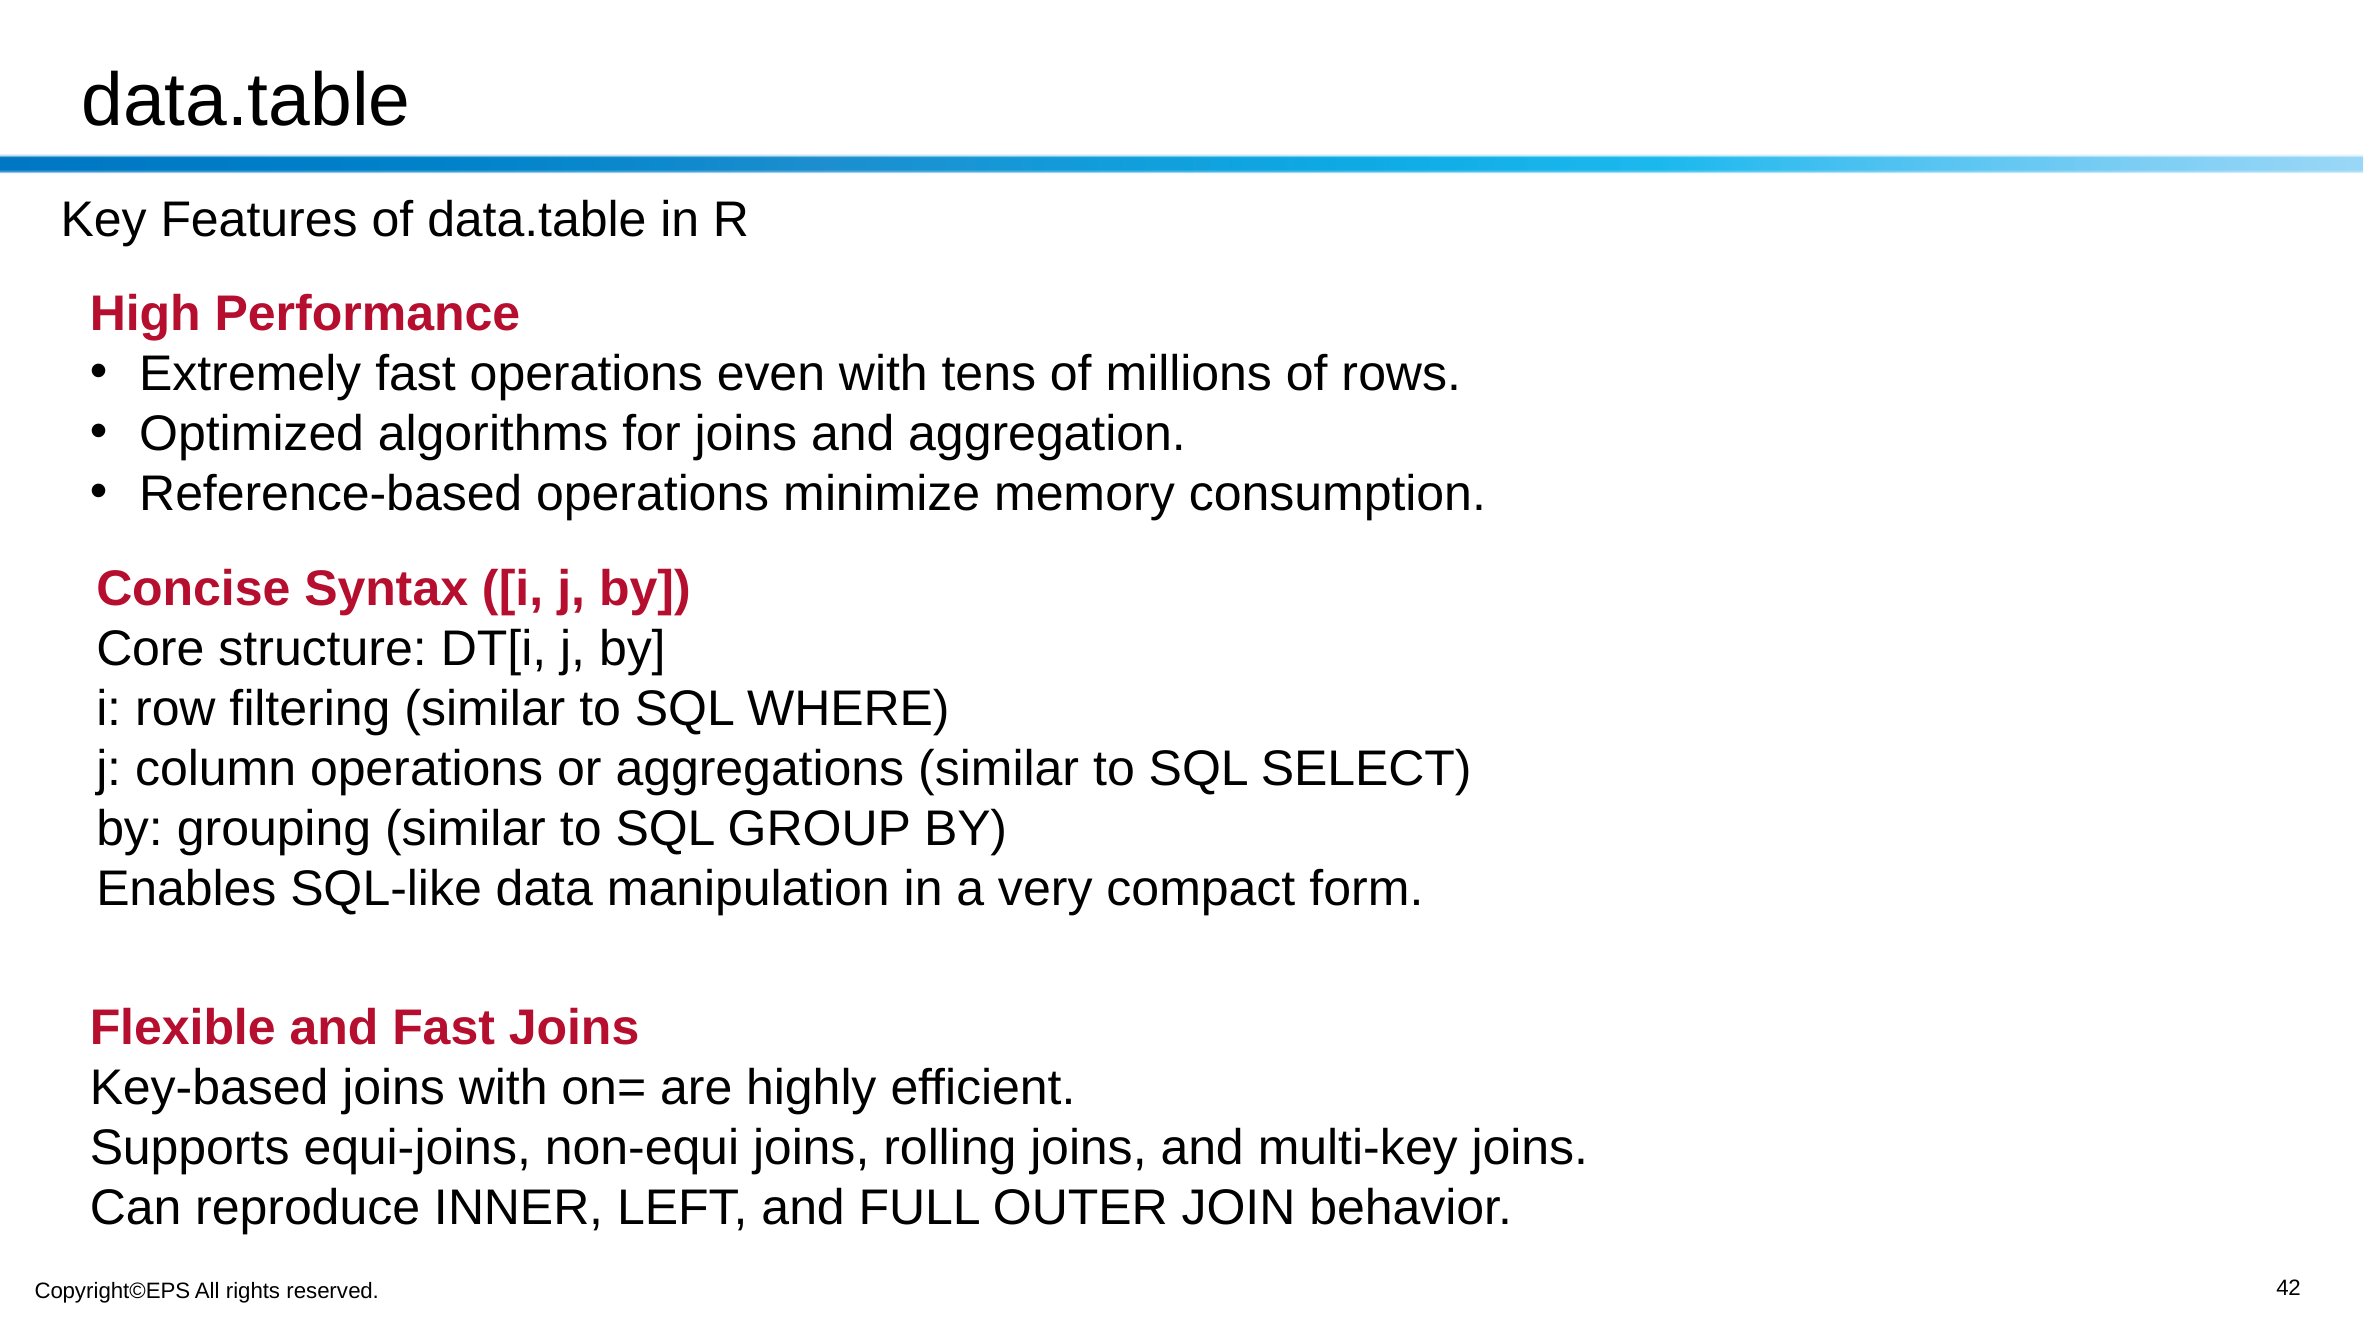

# data.table
Key Features of data.table in R
High Performance
 Extremely fast operations even with tens of millions of rows.
 Optimized algorithms for joins and aggregation.
 Reference-based operations minimize memory consumption.
Concise Syntax ([i, j, by])
Core structure: DT[i, j, by]
i: row filtering (similar to SQL WHERE)
j: column operations or aggregations (similar to SQL SELECT)
by: grouping (similar to SQL GROUP BY)
Enables SQL-like data manipulation in a very compact form.

Flexible and Fast Joins
Key-based joins with on= are highly efficient.
Supports equi-joins, non-equi joins, rolling joins, and multi-key joins.
Can reproduce INNER, LEFT, and FULL OUTER JOIN behavior.

42